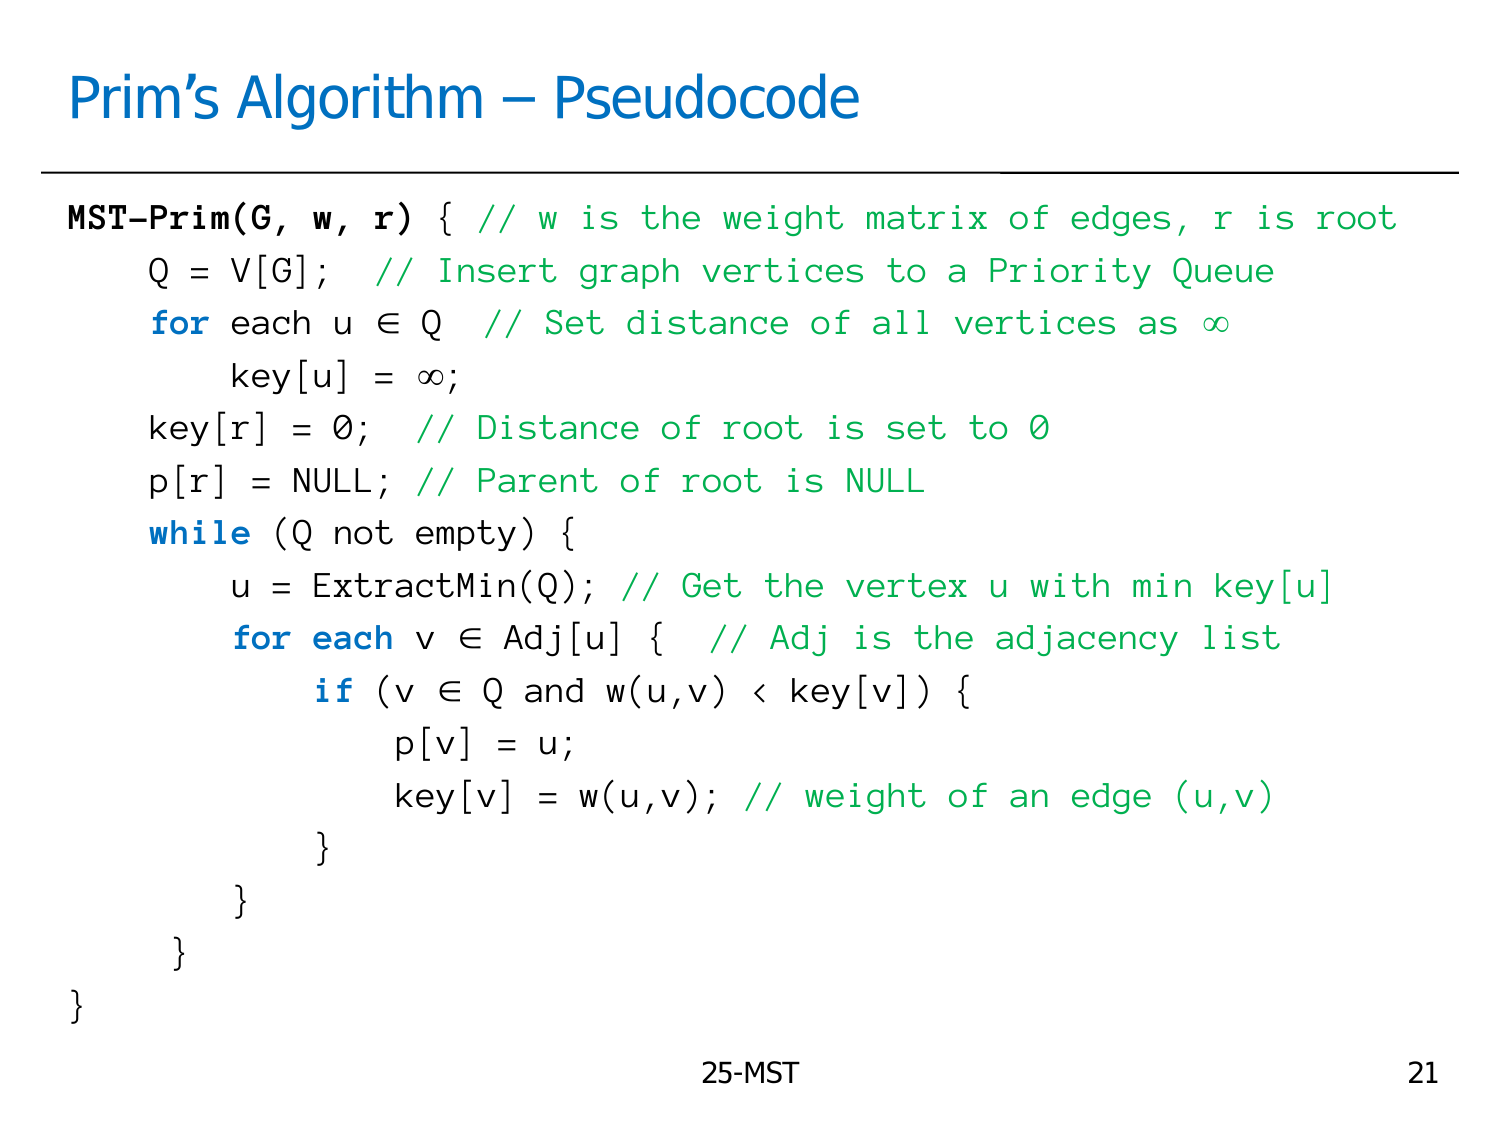

# Prim’s Algorithm – Pseudocode
MST-Prim(G, w, r) { // w is the weight matrix of edges, r is root
    Q = V[G];  // Insert graph vertices to a Priority Queue
    for each u ∈ Q  // Set distance of all vertices as ∞
        key[u] = ∞;
    key[r] = 0;  // Distance of root is set to 0
    p[r] = NULL; // Parent of root is NULL
    while (Q not empty) {
        u = ExtractMin(Q); // Get the vertex u with min key[u]
        for each v ∈ Adj[u] {  // Adj is the adjacency list
            if (v ∈ Q and w(u,v) < key[v]) {
                p[v] = u;
                key[v] = w(u,v); // weight of an edge (u,v)
            }
        }
     }
}
25-MST
21